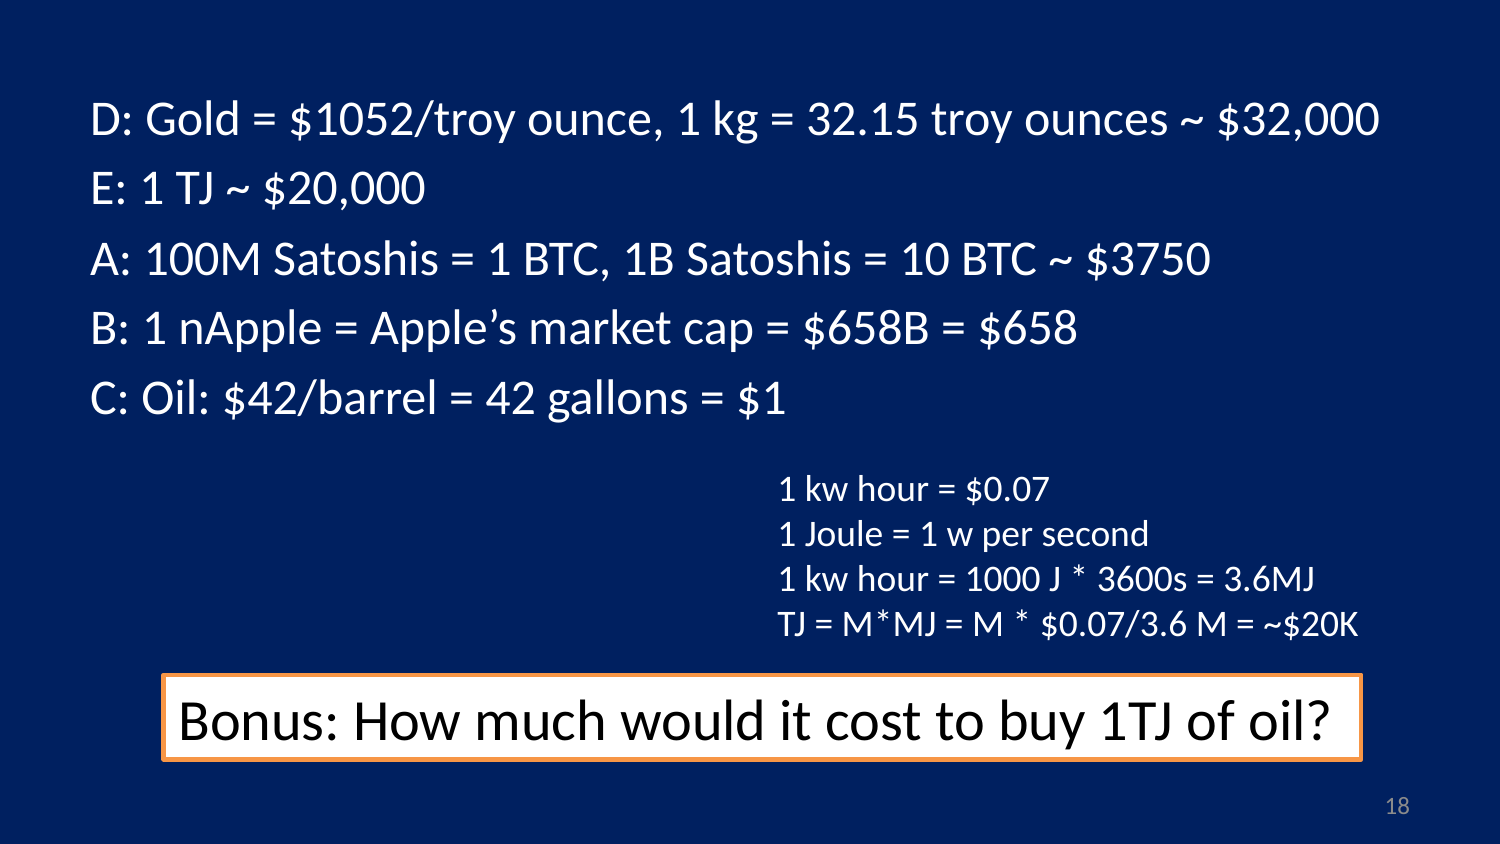

D: Gold = $1052/troy ounce, 1 kg = 32.15 troy ounces ~ $32,000
E: 1 TJ ~ $20,000
A: 100M Satoshis = 1 BTC, 1B Satoshis = 10 BTC ~ $3750
B: 1 nApple = Apple’s market cap = $658B = $658
C: Oil: $42/barrel = 42 gallons = $1
1 kw hour = $0.07
1 Joule = 1 w per second
1 kw hour = 1000 J * 3600s = 3.6MJ
TJ = M*MJ = M * $0.07/3.6 M = ~$20K
Bonus: How much would it cost to buy 1TJ of oil?
18